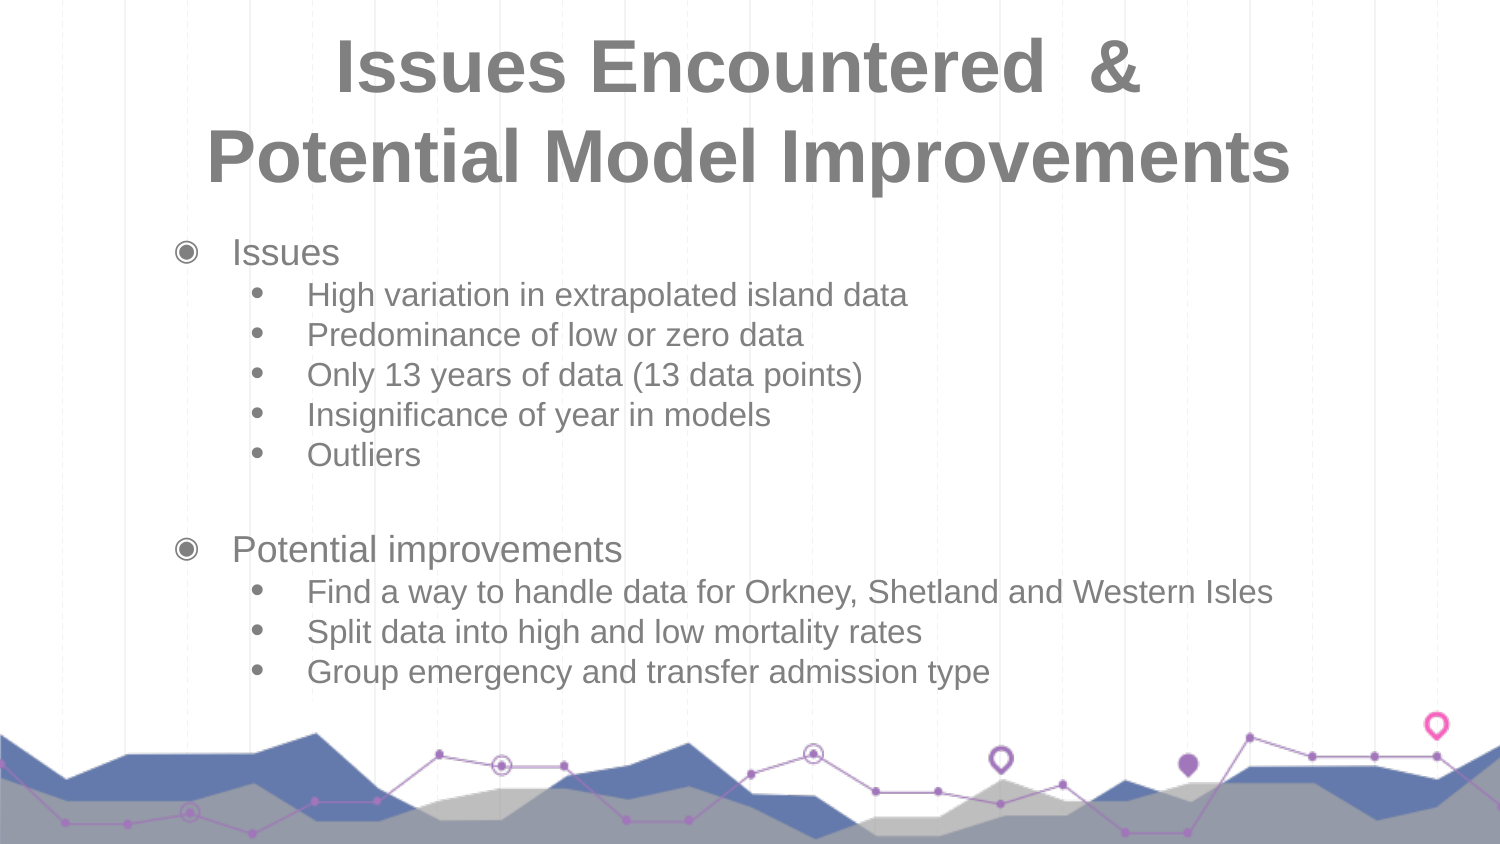

# Issues Encountered  & Potential Model Improvements
Issues
High variation in extrapolated island data
Predominance of low or zero data
Only 13 years of data (13 data points)
Insignificance of year in models
Outliers

Potential improvements
Find a way to handle data for Orkney, Shetland and Western Isles
Split data into high and low mortality rates
Group emergency and transfer admission type